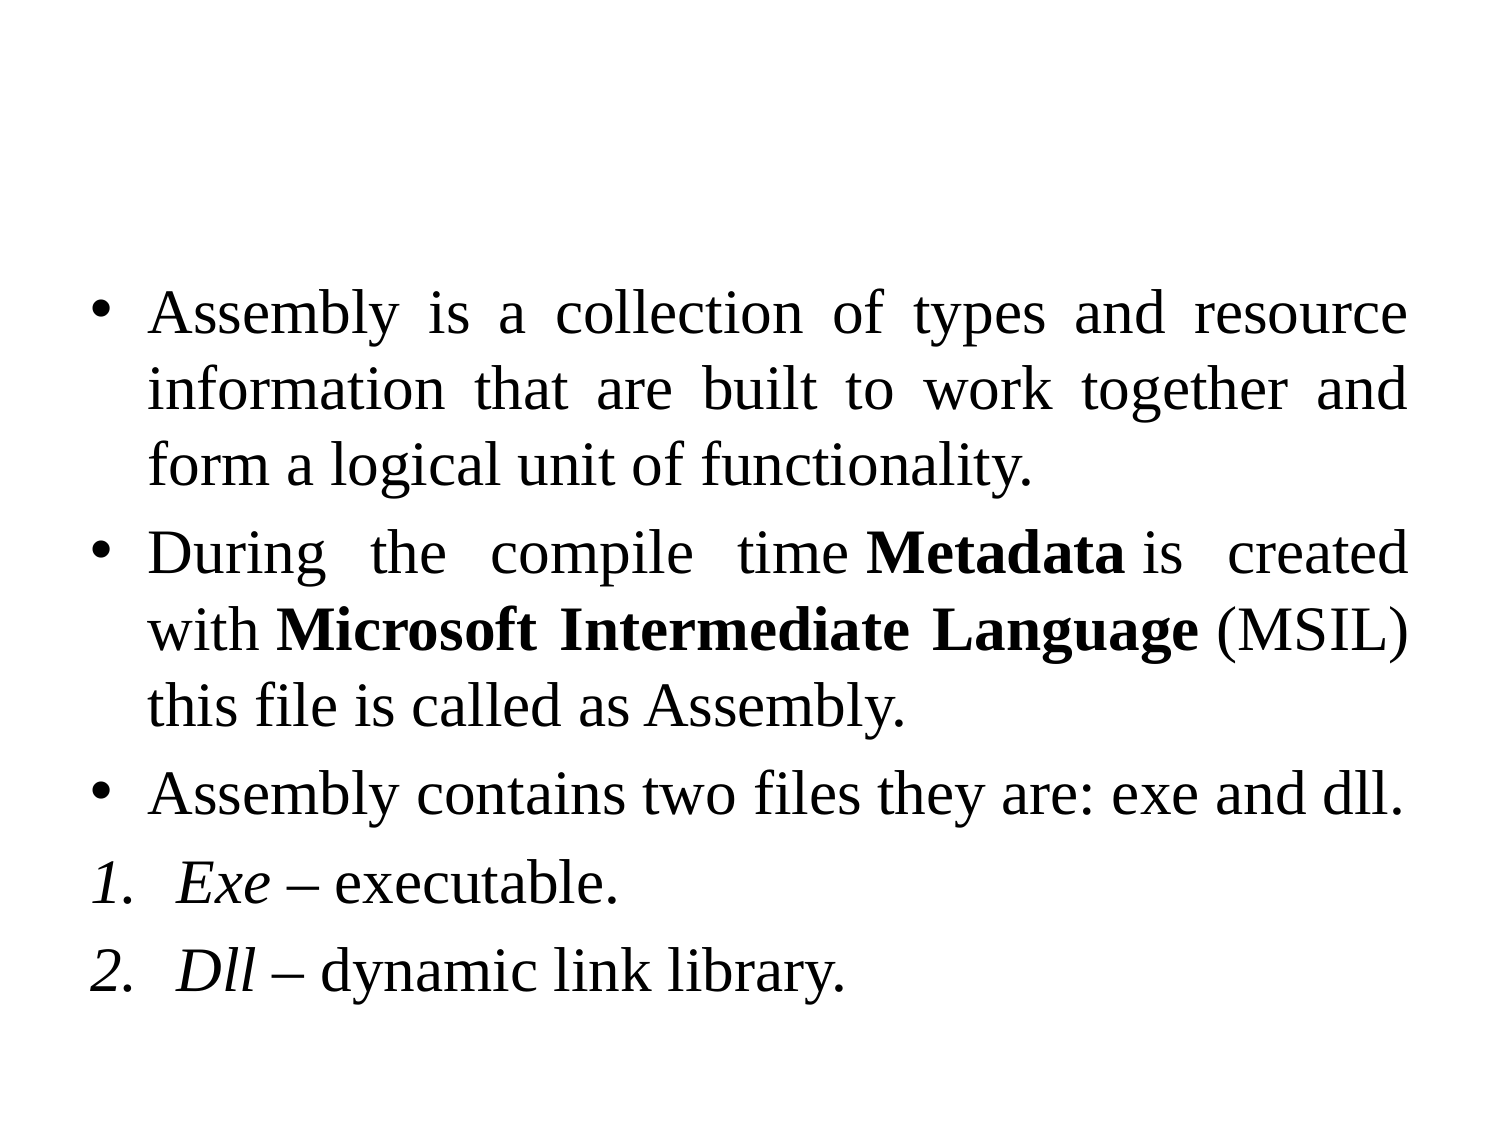

#
Assembly is a collection of types and resource information that are built to work together and form a logical unit of functionality.
During the compile time Metadata is created with Microsoft Intermediate Language (MSIL) this file is called as Assembly.
Assembly contains two files they are: exe and dll.
Exe – executable.
Dll – dynamic link library.